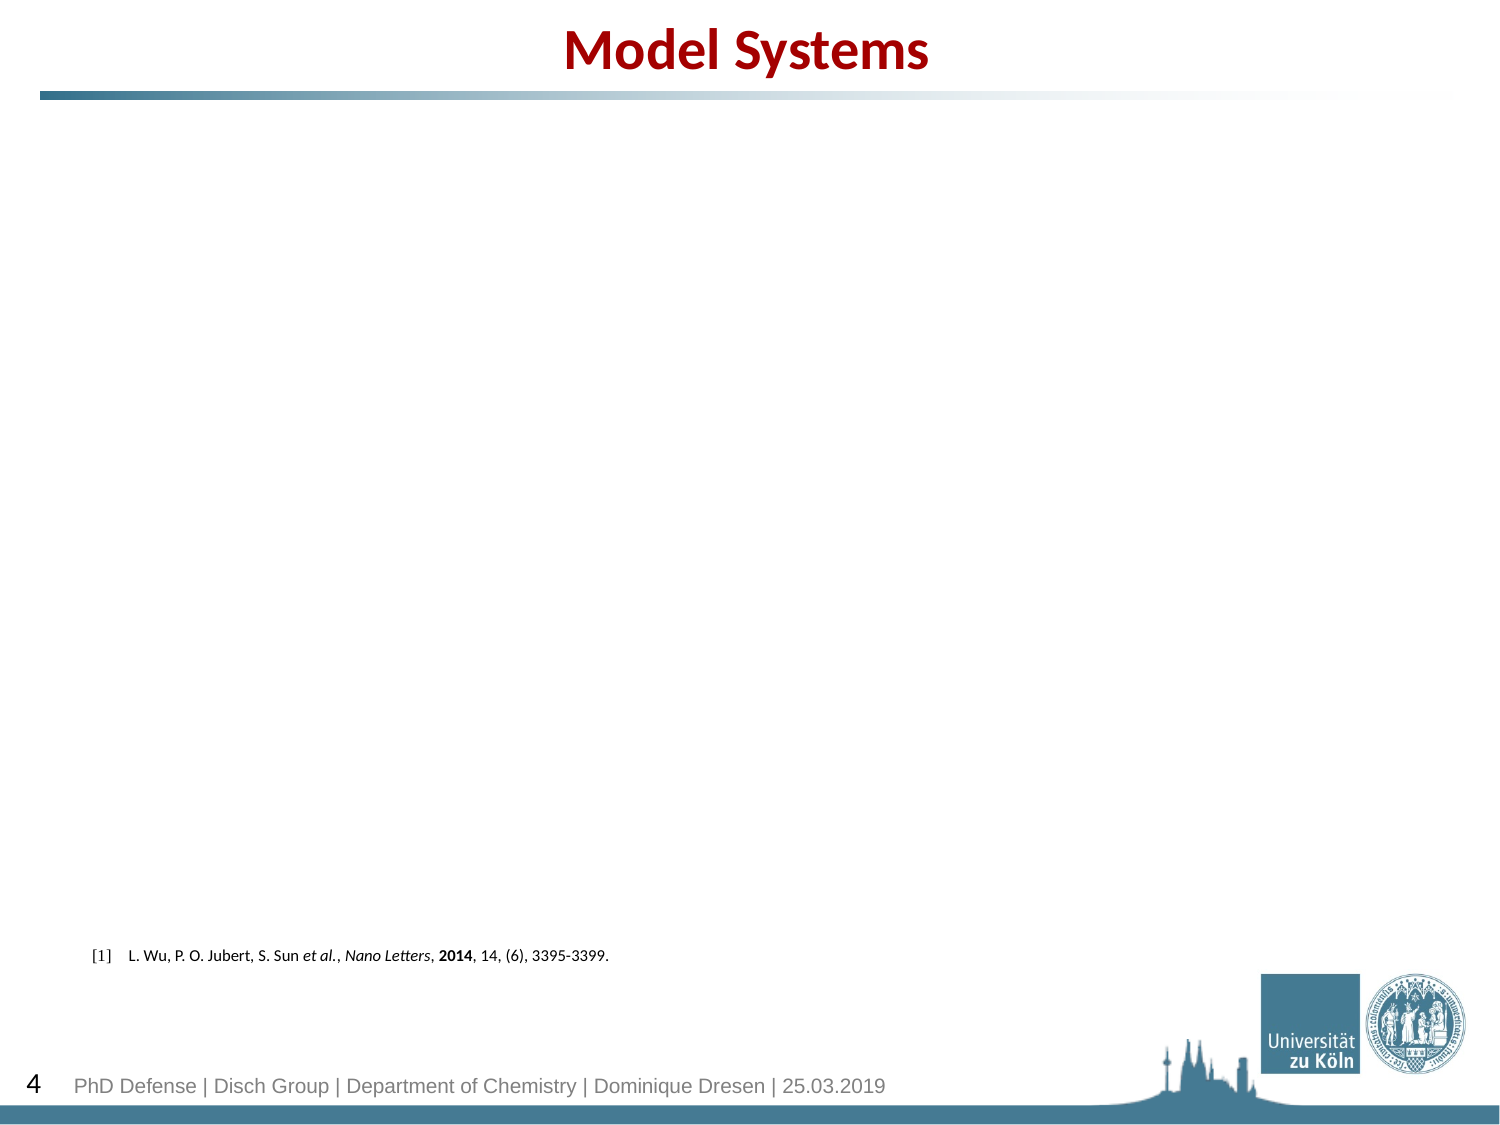

Model Systems
[1]    L. Wu, P. O. Jubert, S. Sun et al., Nano Letters, 2014, 14, (6), 3395-3399.
4